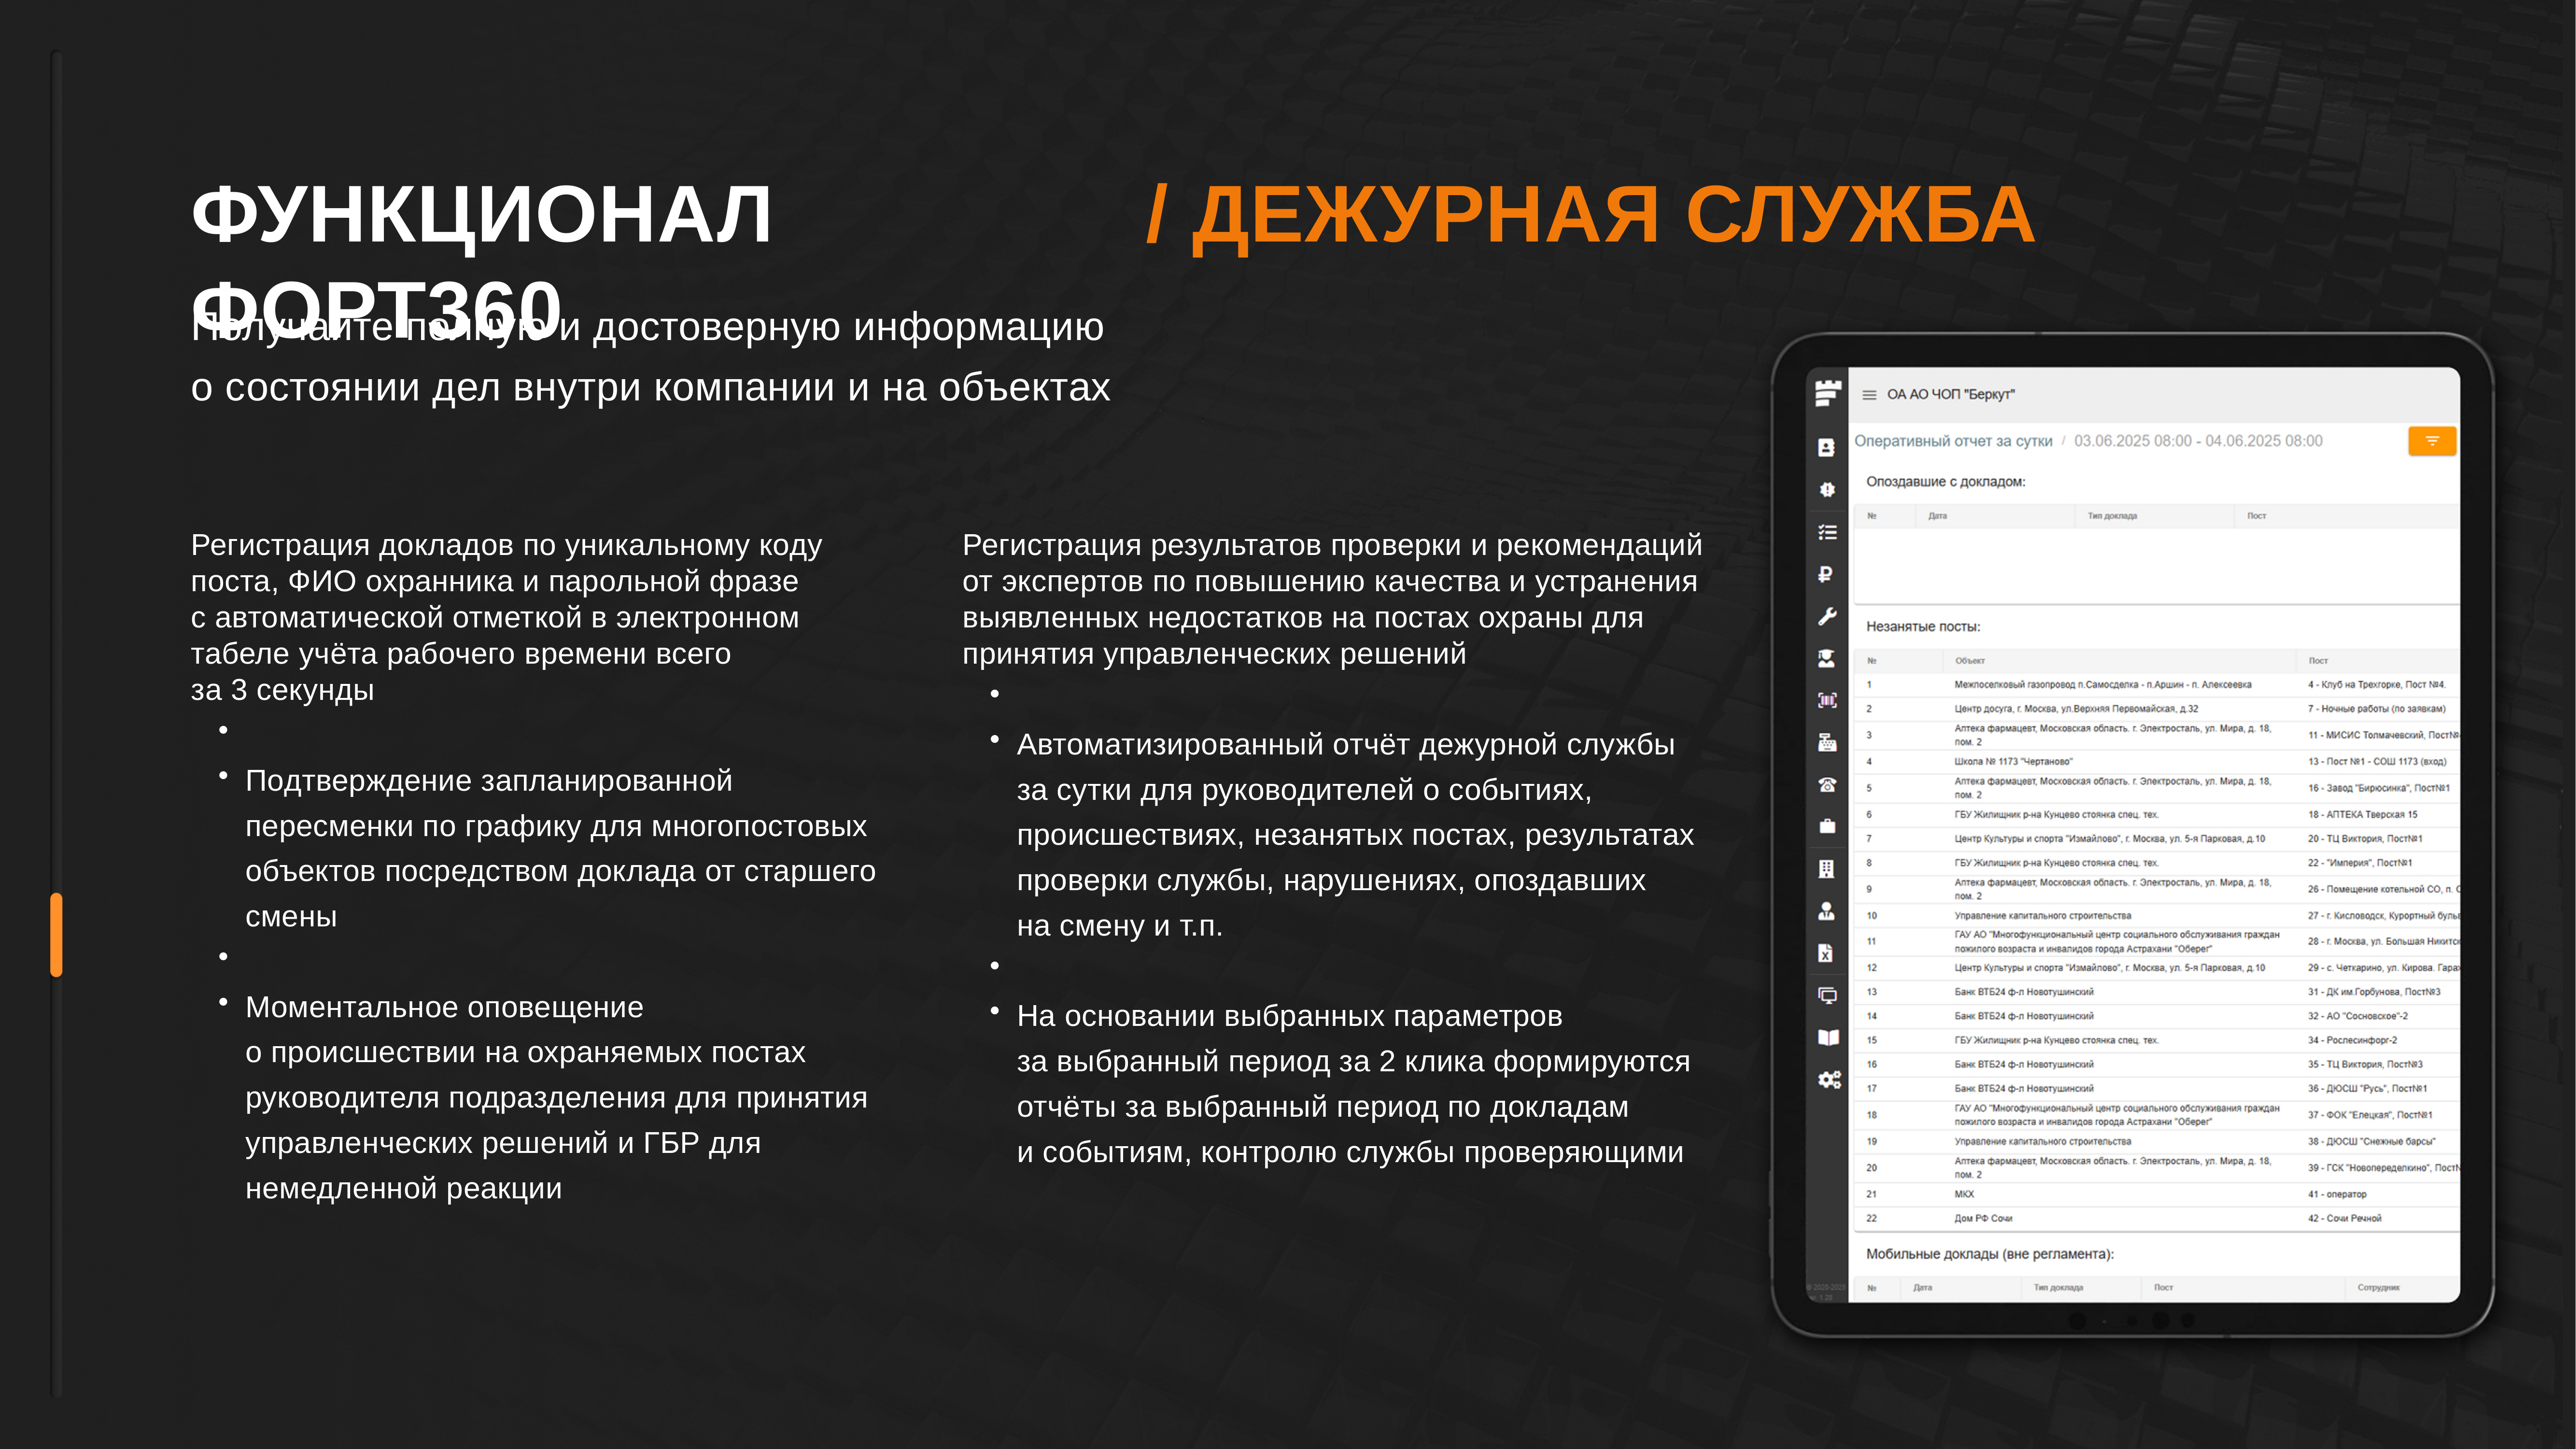

ФУНКЦИОНАЛ ФОРТ360
/ ДЕЖУРНАЯ СЛУЖБА
Получайте полную и достоверную информацию
о состоянии дел внутри компании и на объектах
Регистрация докладов по уникальному коду поста, ФИО охранника и парольной фразе с автоматической отметкой в электронном табеле учёта рабочего времени всего за 3 секунды

Подтверждение запланированной пересменки по графику для многопостовых объектов посредством доклада от старшего смены

Моментальное оповещение о происшествии на охраняемых постах руководителя подразделения для принятия управленческих решений и ГБР для немедленной реакции
Регистрация результатов проверки и рекомендаций от экспертов по повышению качества и устранения выявленных недостатков на постах охраны для принятия управленческих решений

Автоматизированный отчёт дежурной службы за сутки для руководителей о событиях, происшествиях, незанятых постах, результатах проверки службы, нарушениях, опоздавших на смену и т.п.

На основании выбранных параметров за выбранный период за 2 клика формируются отчёты за выбранный период по докладам и событиям, контролю службы проверяющими